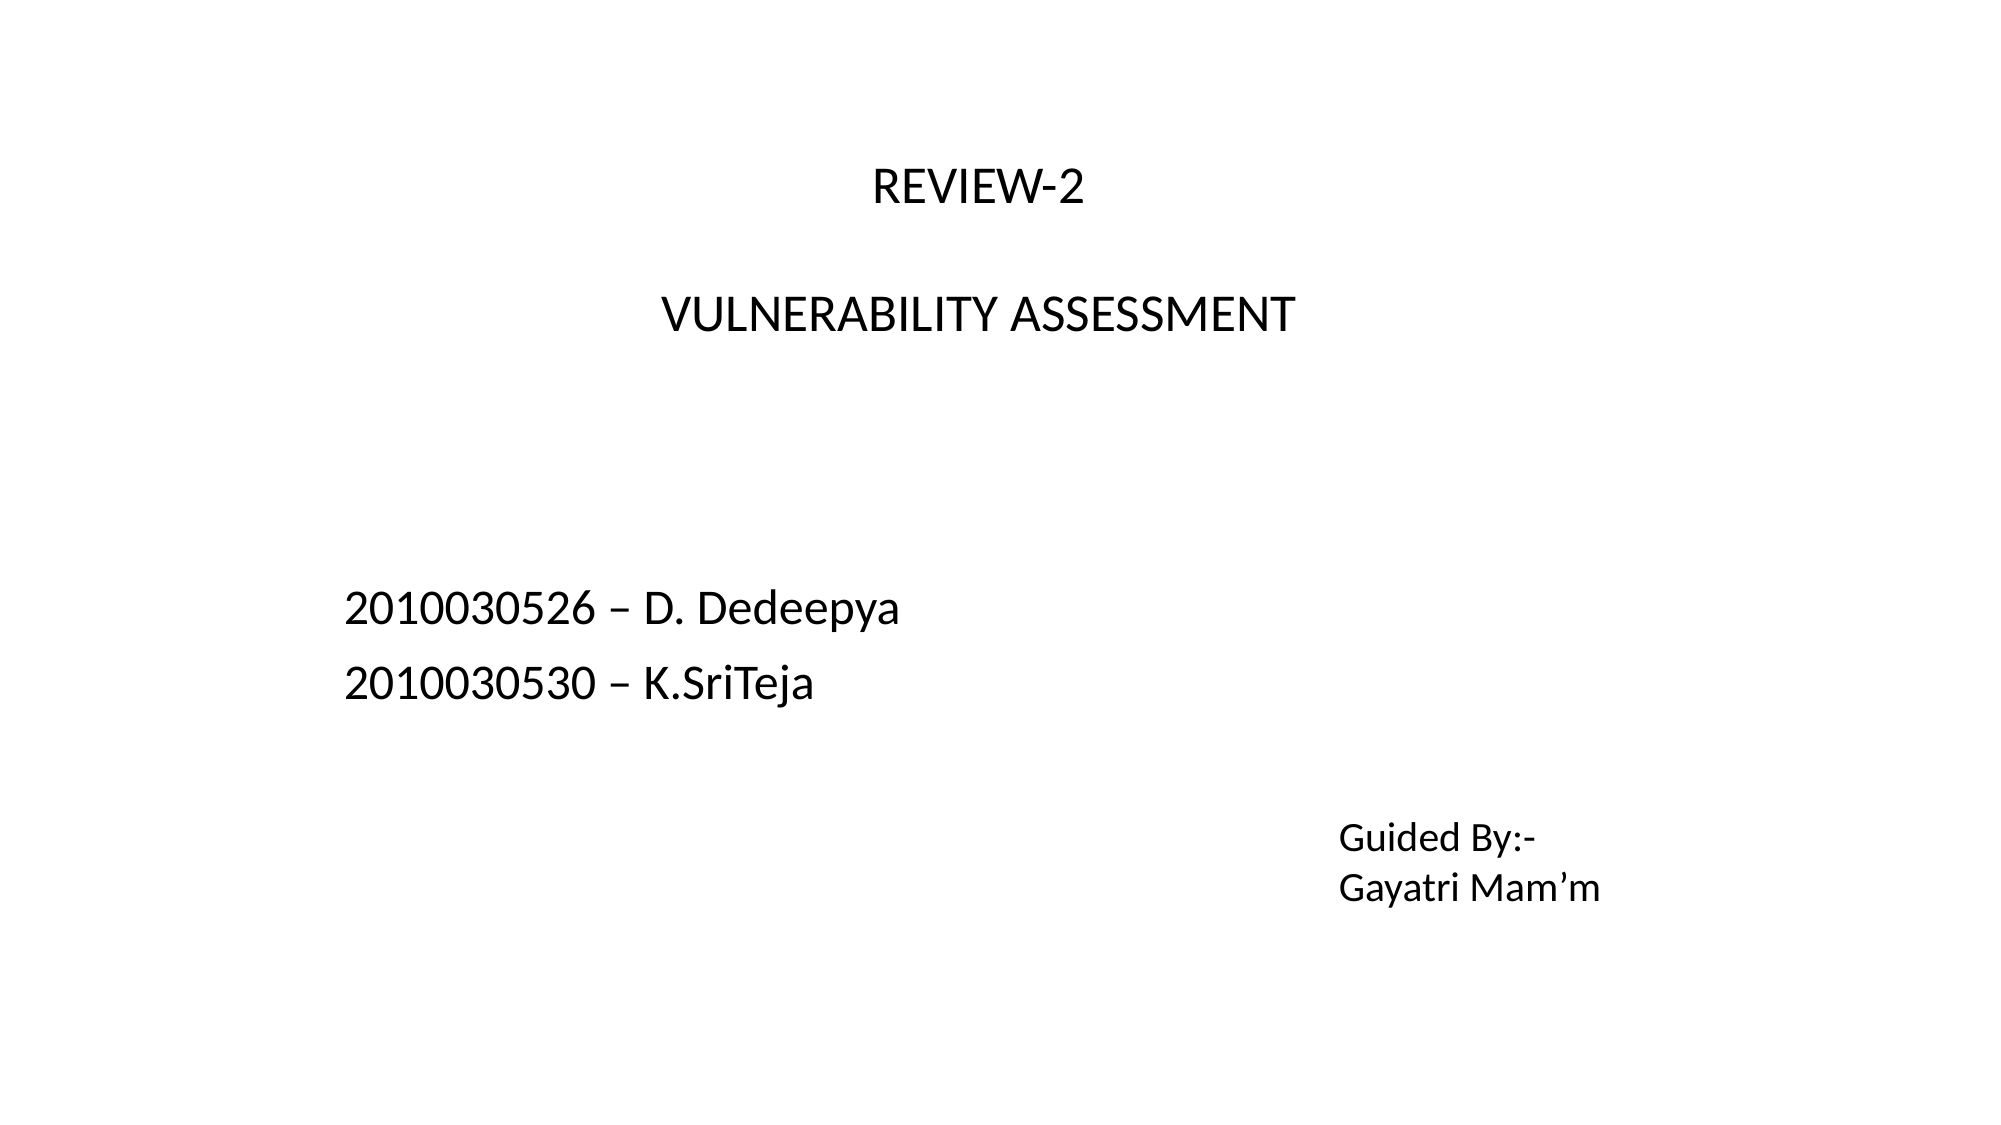

# REVIEW-2 VULNERABILITY ASSESSMENT

       2010030526 – D. Dedeepya
       2010030530 – K.SriTeja
Guided By:-
Gayatri Mam’m